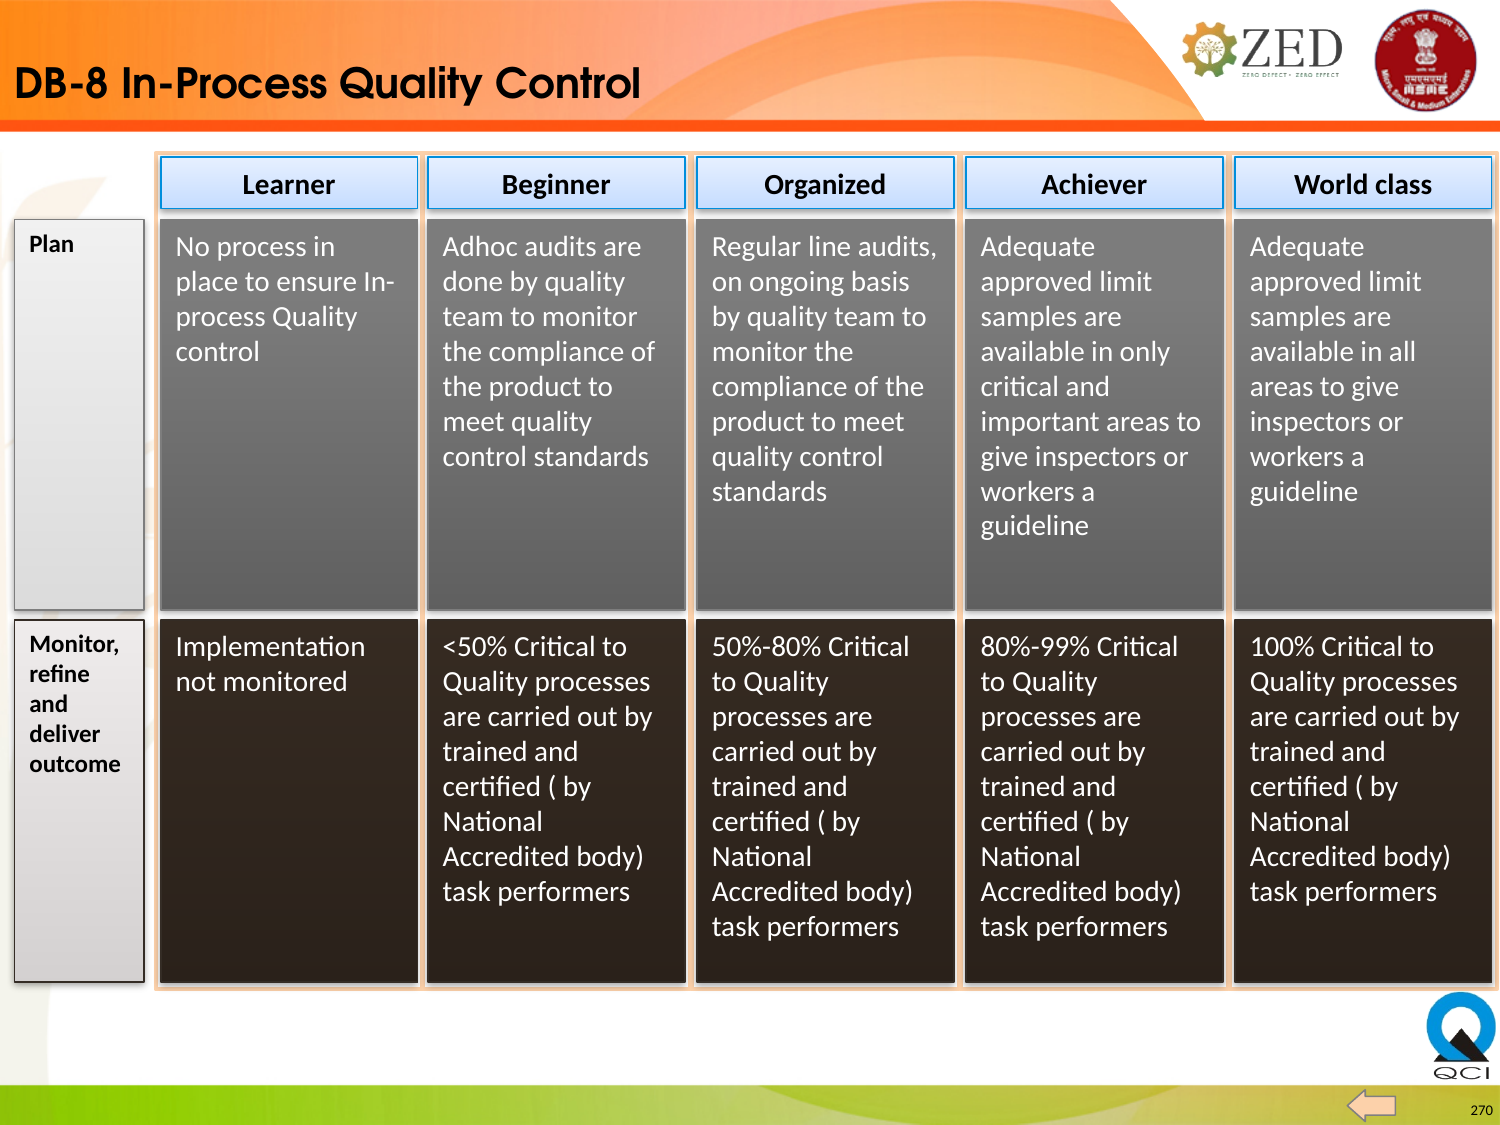

DB-8 In-Process Quality Control

Learner
Beginner
Organized
Achiever
World class
Plan
No process in place to ensure In-process Quality control
Adhoc audits are done by quality team to monitor the compliance of the product to meet quality control standards
Regular line audits, on ongoing basis by quality team to monitor the compliance of the product to meet quality control standards
Adequate approved limit samples are available in only critical and important areas to give inspectors or workers a guideline
Adequate approved limit samples are available in all areas to give inspectors or workers a guideline
Monitor, refine and deliver outcome
Implementation not monitored
<50% Critical to Quality processes are carried out by trained and certified ( by National Accredited body) task performers
50%-80% Critical to Quality processes are carried out by trained and certified ( by National Accredited body) task performers
80%-99% Critical to Quality processes are carried out by trained and certified ( by National Accredited body) task performers
100% Critical to Quality processes are carried out by trained and certified ( by National Accredited body) task performers